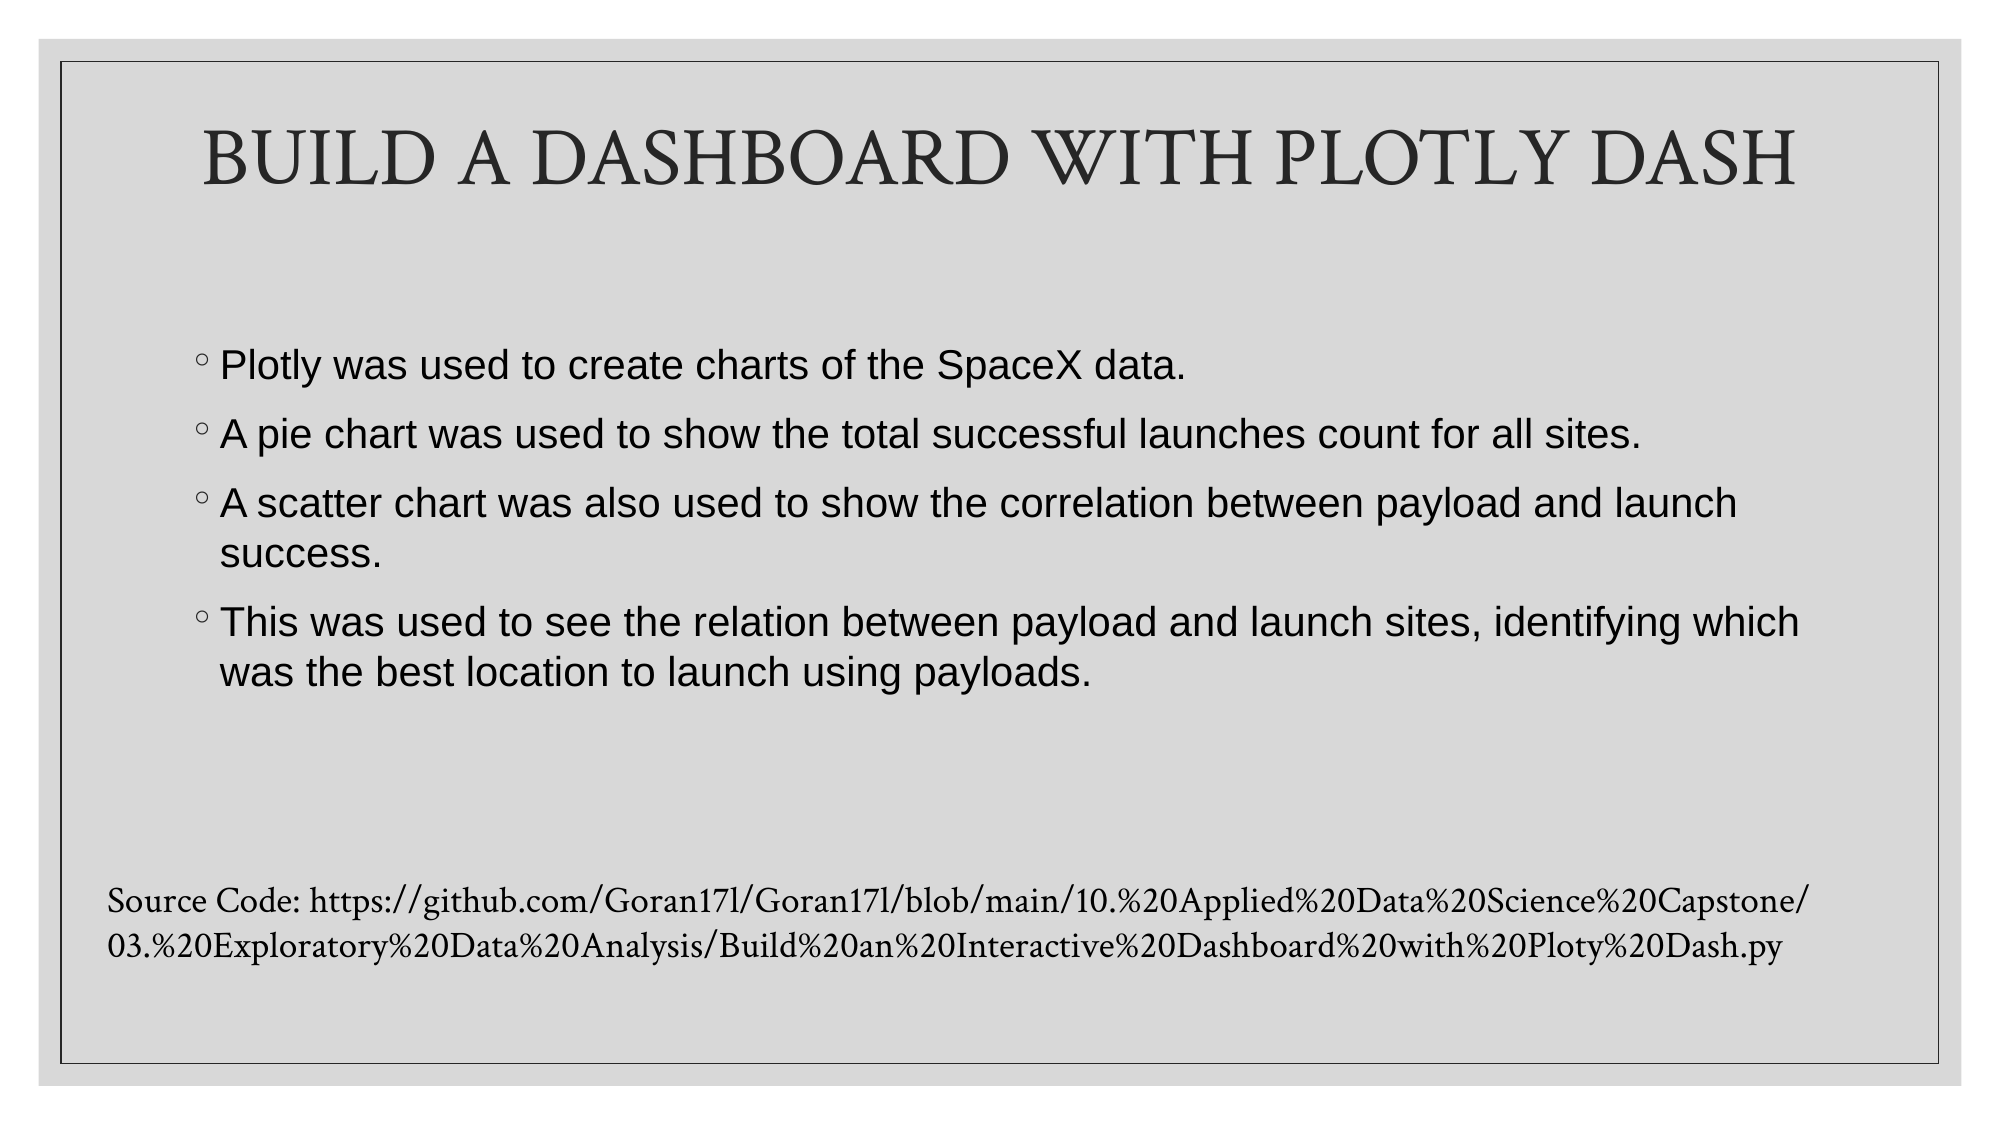

# BUILD A DASHBOARD WITH PLOTLY DASH
Plotly was used to create charts of the SpaceX data.
A pie chart was used to show the total successful launches count for all sites.
A scatter chart was also used to show the correlation between payload and launch success.
This was used to see the relation between payload and launch sites, identifying which was the best location to launch using payloads.
Source Code: https://github.com/Goran17l/Goran17l/blob/main/10.%20Applied%20Data%20Science%20Capstone/03.%20Exploratory%20Data%20Analysis/Build%20an%20Interactive%20Dashboard%20with%20Ploty%20Dash.py